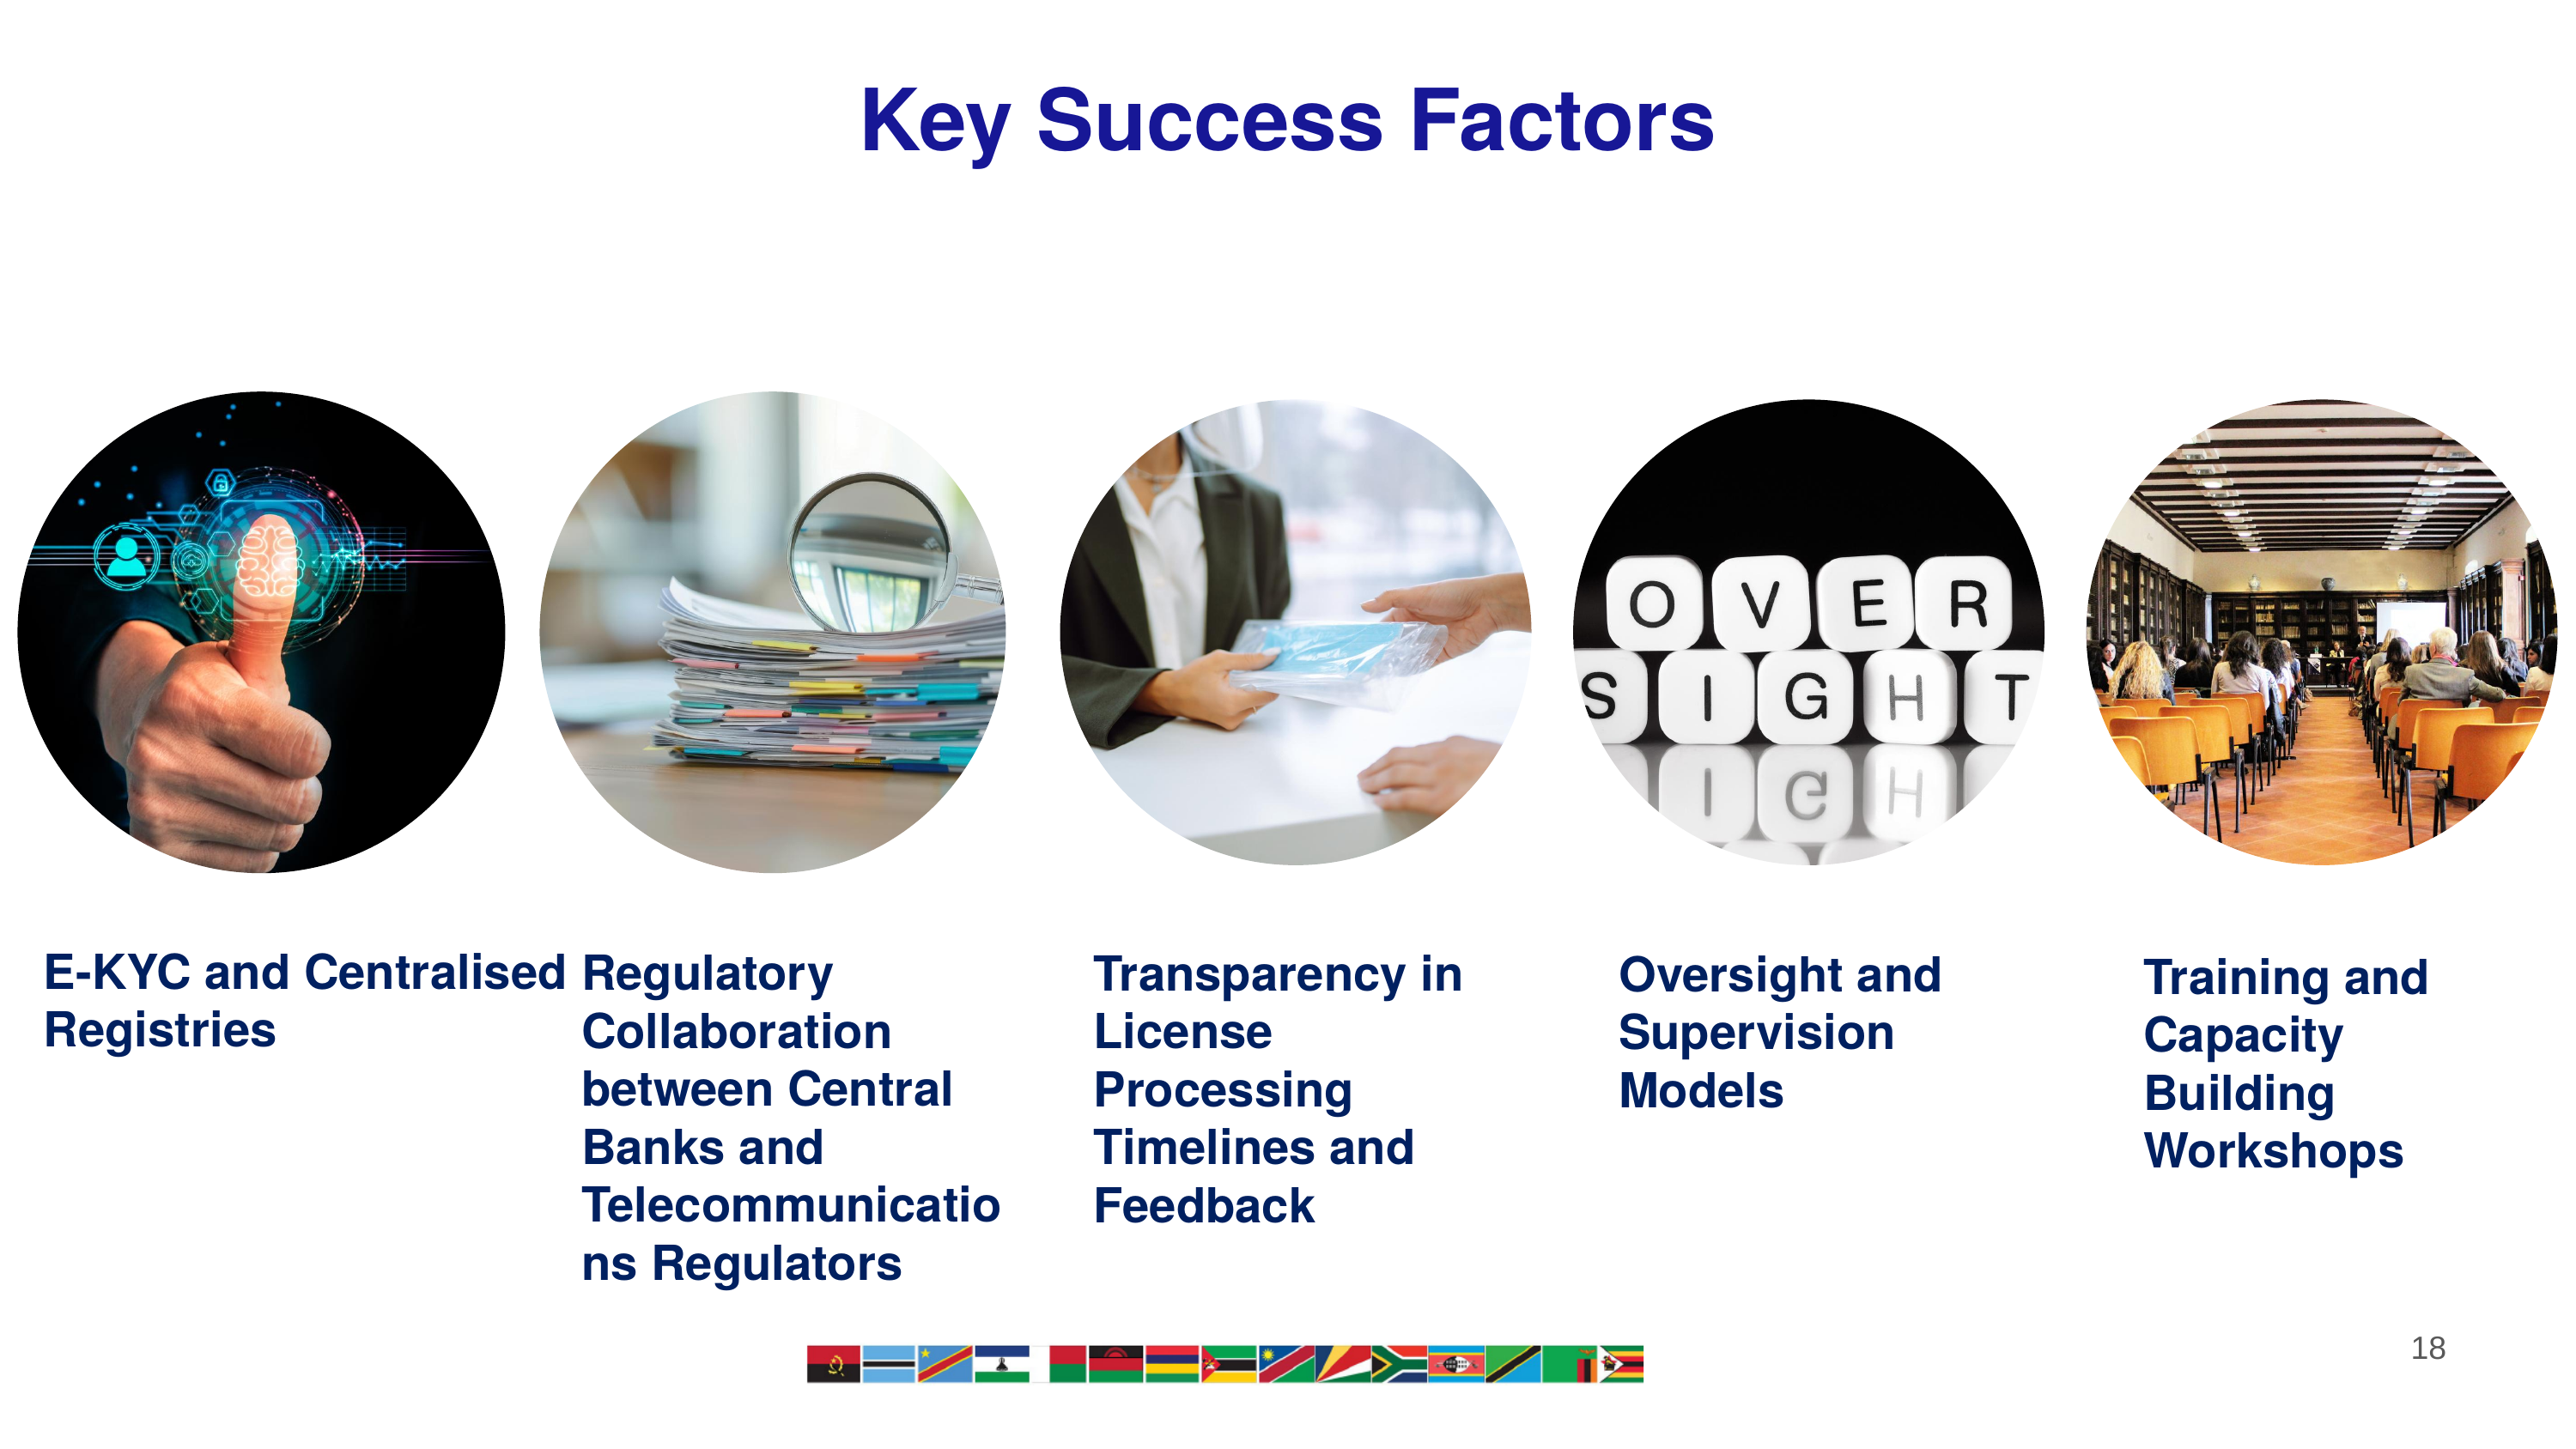

# Key Success Factors

E-KYC and Centralised Registries

Regulatory Collaboration between Central Banks and Telecommunications Regulators
Transparency in License Processing Timelines and Feedback

Oversight and Supervision Models

Training and Capacity Building Workshops